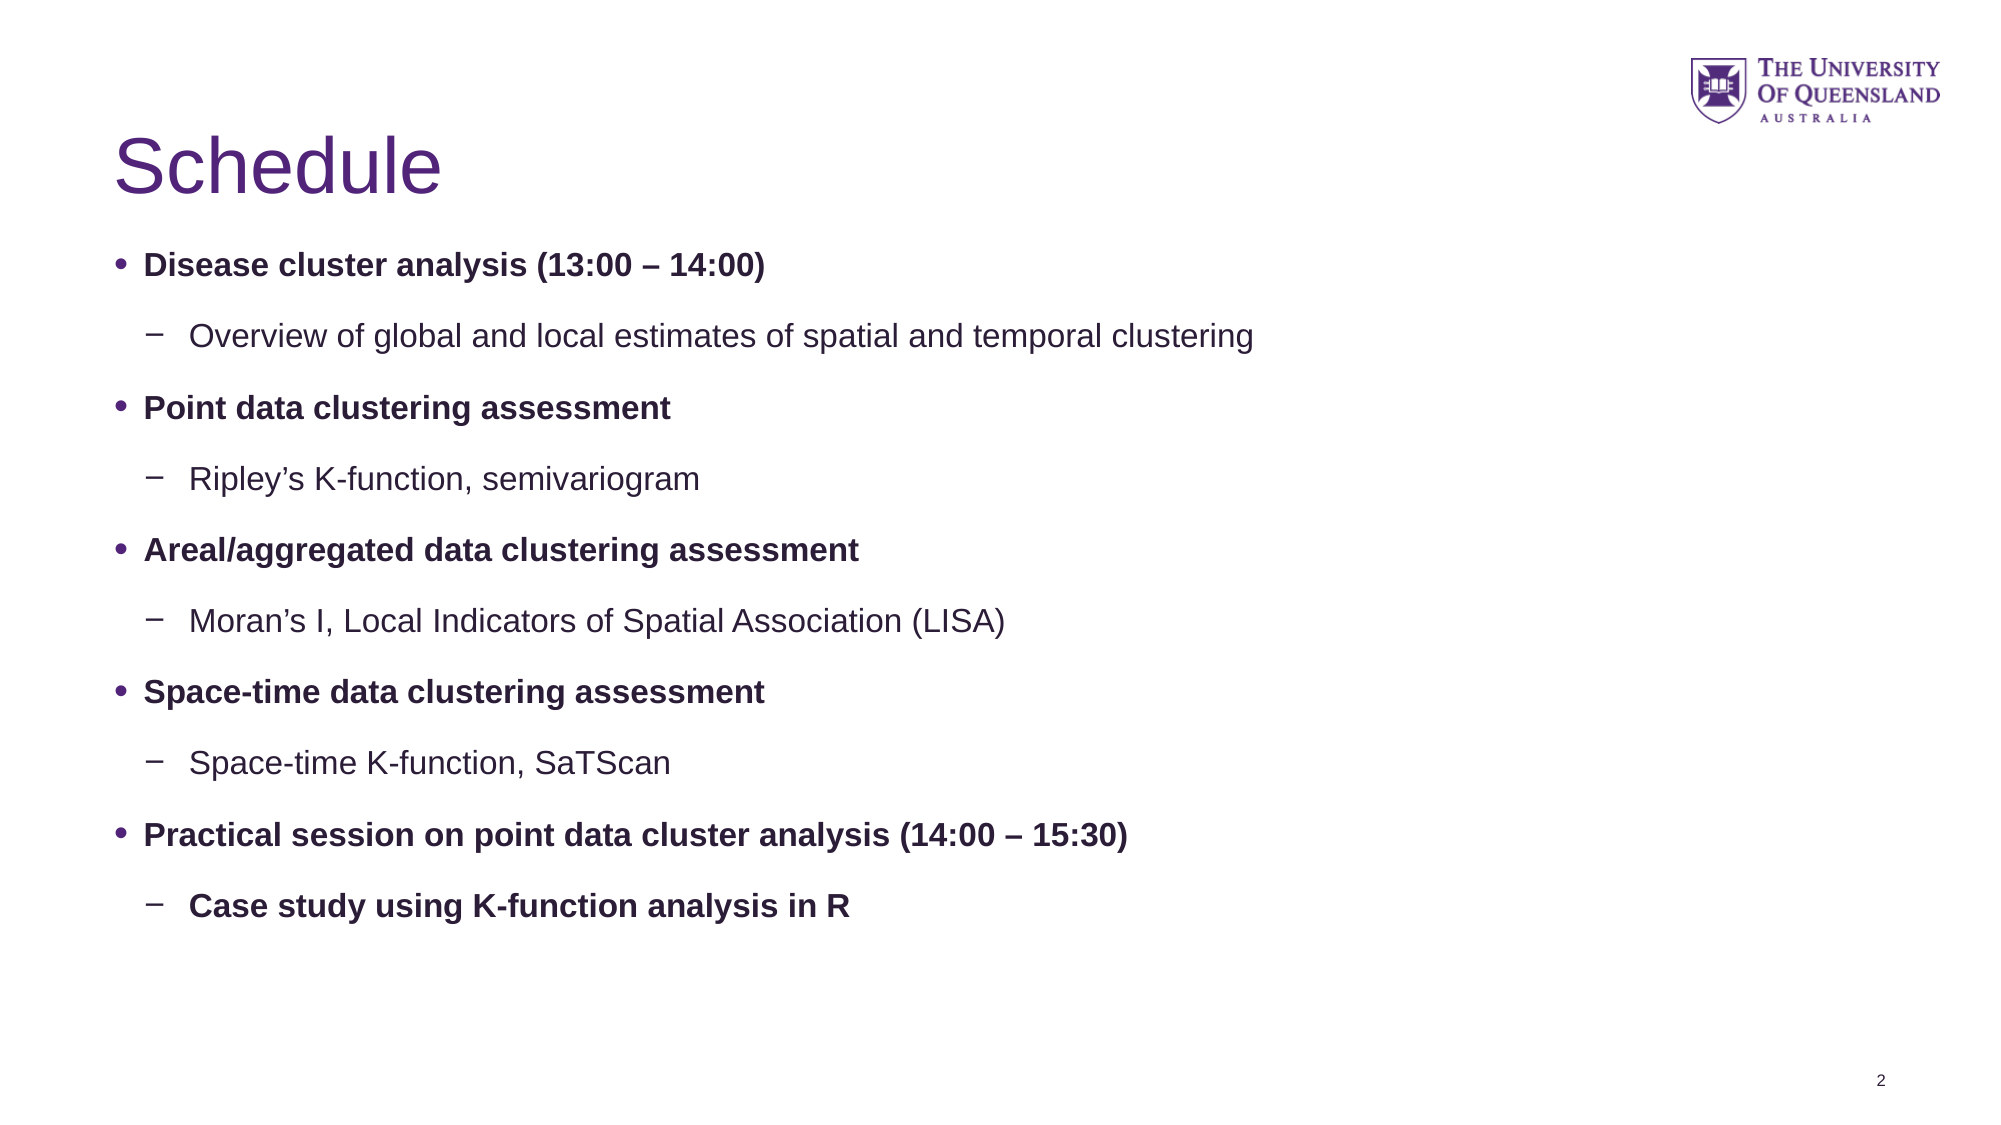

# Schedule
Disease cluster analysis (13:00 – 14:00)
Overview of global and local estimates of spatial and temporal clustering
Point data clustering assessment
Ripley’s K-function, semivariogram
Areal/aggregated data clustering assessment
Moran’s I, Local Indicators of Spatial Association (LISA)
Space-time data clustering assessment
Space-time K-function, SaTScan
Practical session on point data cluster analysis (14:00 – 15:30)
Case study using K-function analysis in R

2